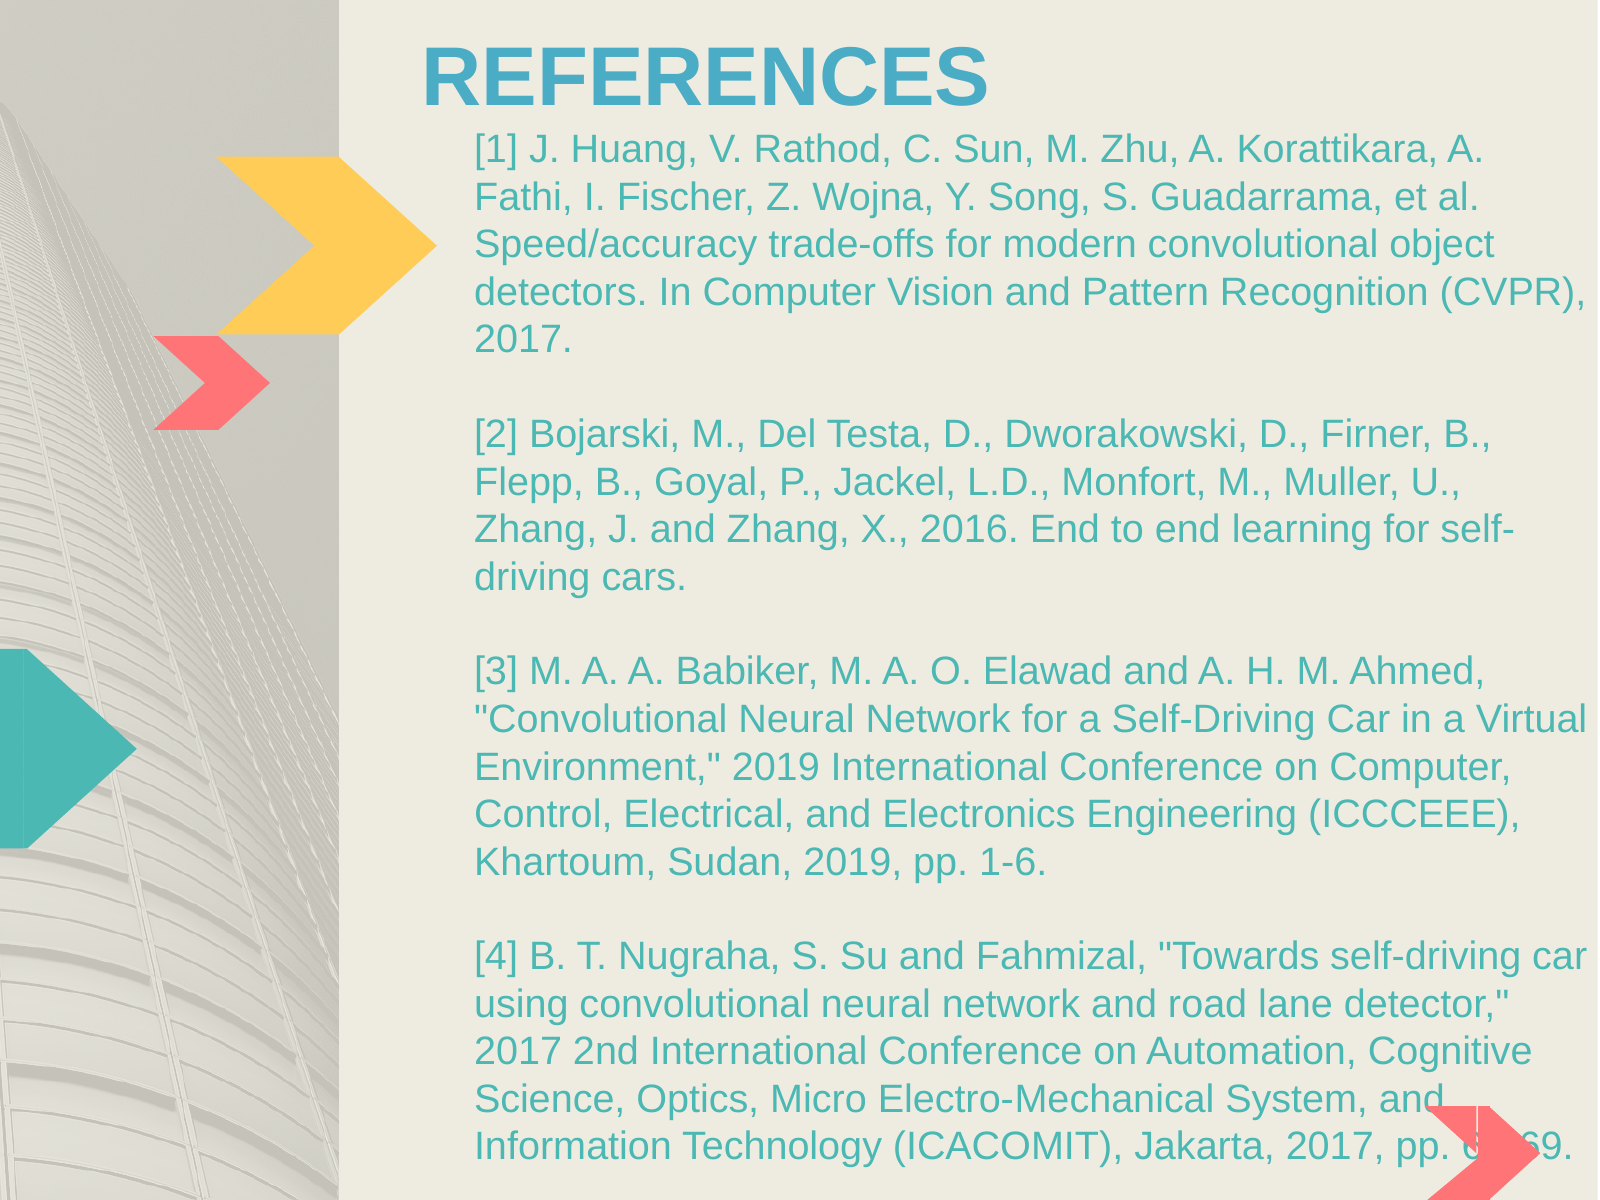

# REFERENCES
[1] J. Huang, V. Rathod, C. Sun, M. Zhu, A. Korattikara, A. Fathi, I. Fischer, Z. Wojna, Y. Song, S. Guadarrama, et al. Speed/accuracy trade-offs for modern convolutional object detectors. In Computer Vision and Pattern Recognition (CVPR), 2017.

[2] Bojarski, M., Del Testa, D., Dworakowski, D., Firner, B., Flepp, B., Goyal, P., Jackel, L.D., Monfort, M., Muller, U., Zhang, J. and Zhang, X., 2016. End to end learning for self-driving cars.

[3] M. A. A. Babiker, M. A. O. Elawad and A. H. M. Ahmed, "Convolutional Neural Network for a Self-Driving Car in a Virtual Environment," 2019 International Conference on Computer, Control, Electrical, and Electronics Engineering (ICCCEEE), Khartoum, Sudan, 2019, pp. 1-6.

[4] B. T. Nugraha, S. Su and Fahmizal, "Towards self-driving car using convolutional neural network and road lane detector," 2017 2nd International Conference on Automation, Cognitive Science, Optics, Micro Electro-­Mechanical System, and Information Technology (ICACOMIT), Jakarta, 2017, pp. 65-69.